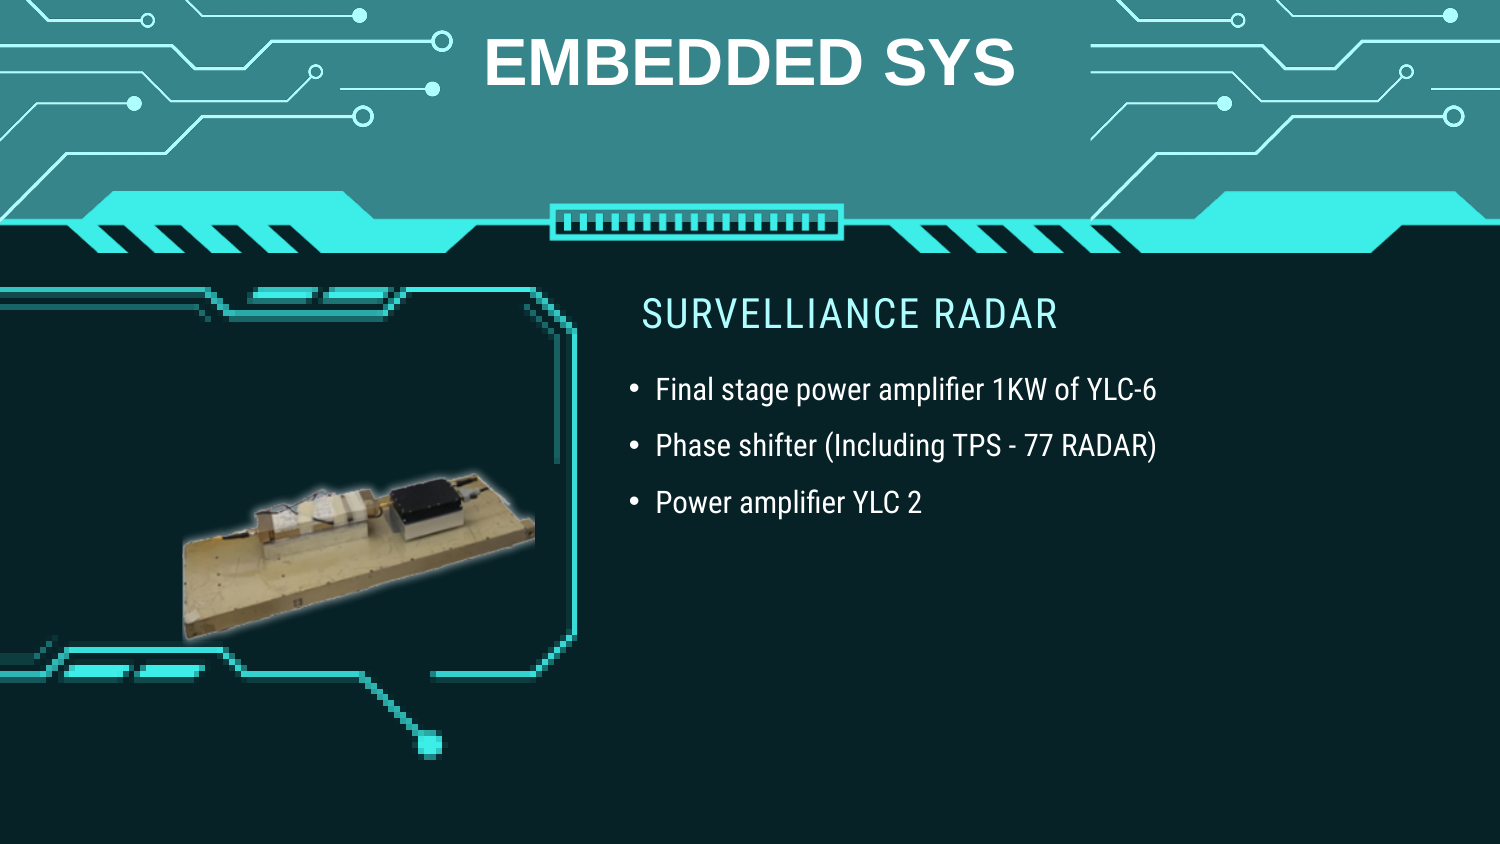

EMBEDDED SYS

SURVELLIANCE RADAR
Final stage power amplifier 1KW of YLC-6
Phase shifter (Including TPS - 77 RADAR)
Power amplifier YLC 2